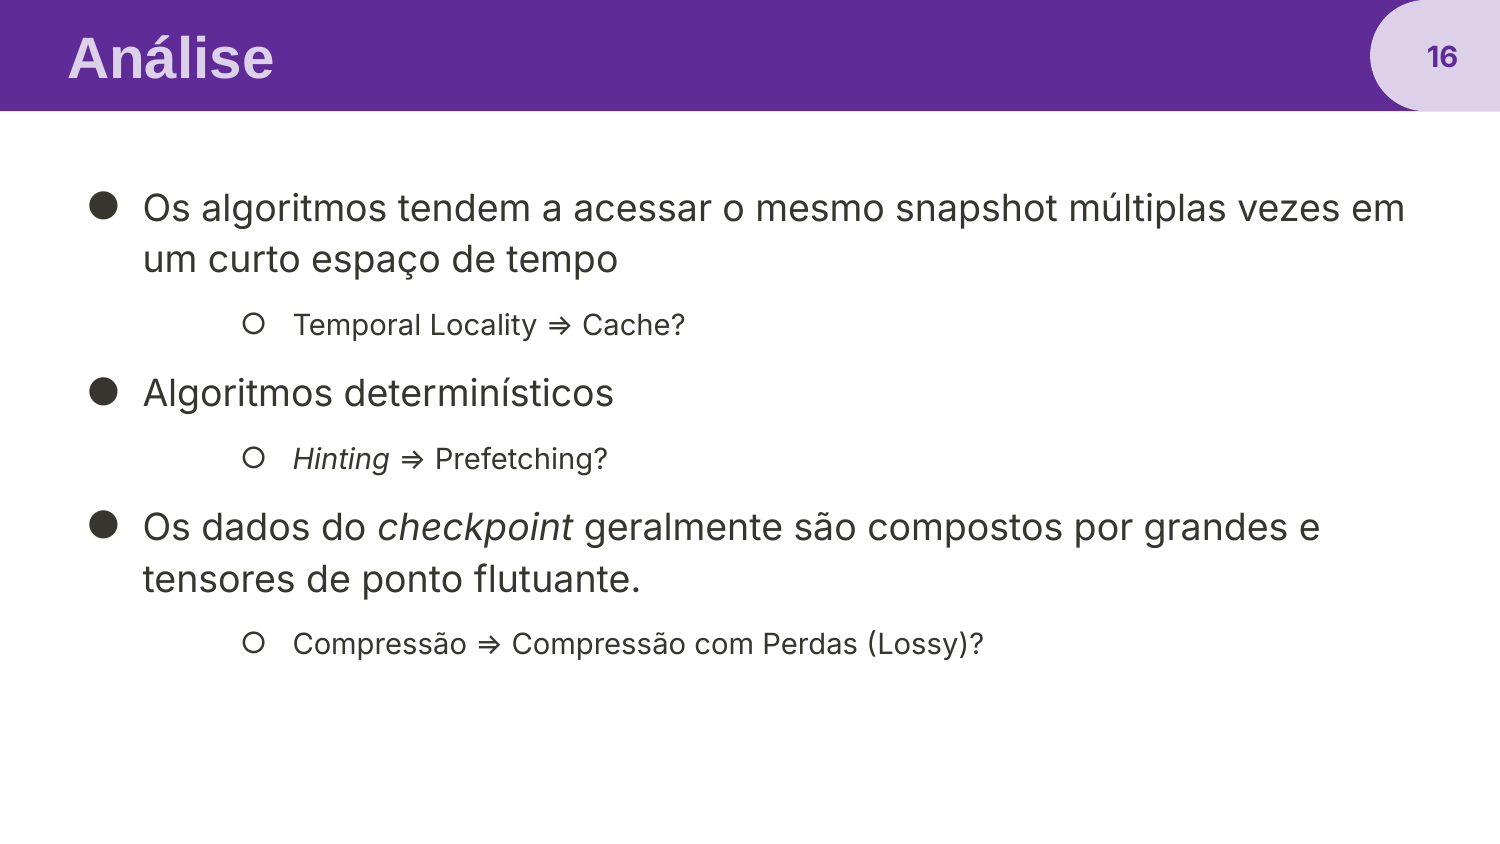

# Análise
16
Os algoritmos tendem a acessar o mesmo snapshot múltiplas vezes em um curto espaço de tempo
Temporal Locality => Cache?
Algoritmos determinísticos
Hinting => Prefetching?
Os dados do checkpoint geralmente são compostos por grandes e tensores de ponto flutuante.
Compressão => Compressão com Perdas (Lossy)?